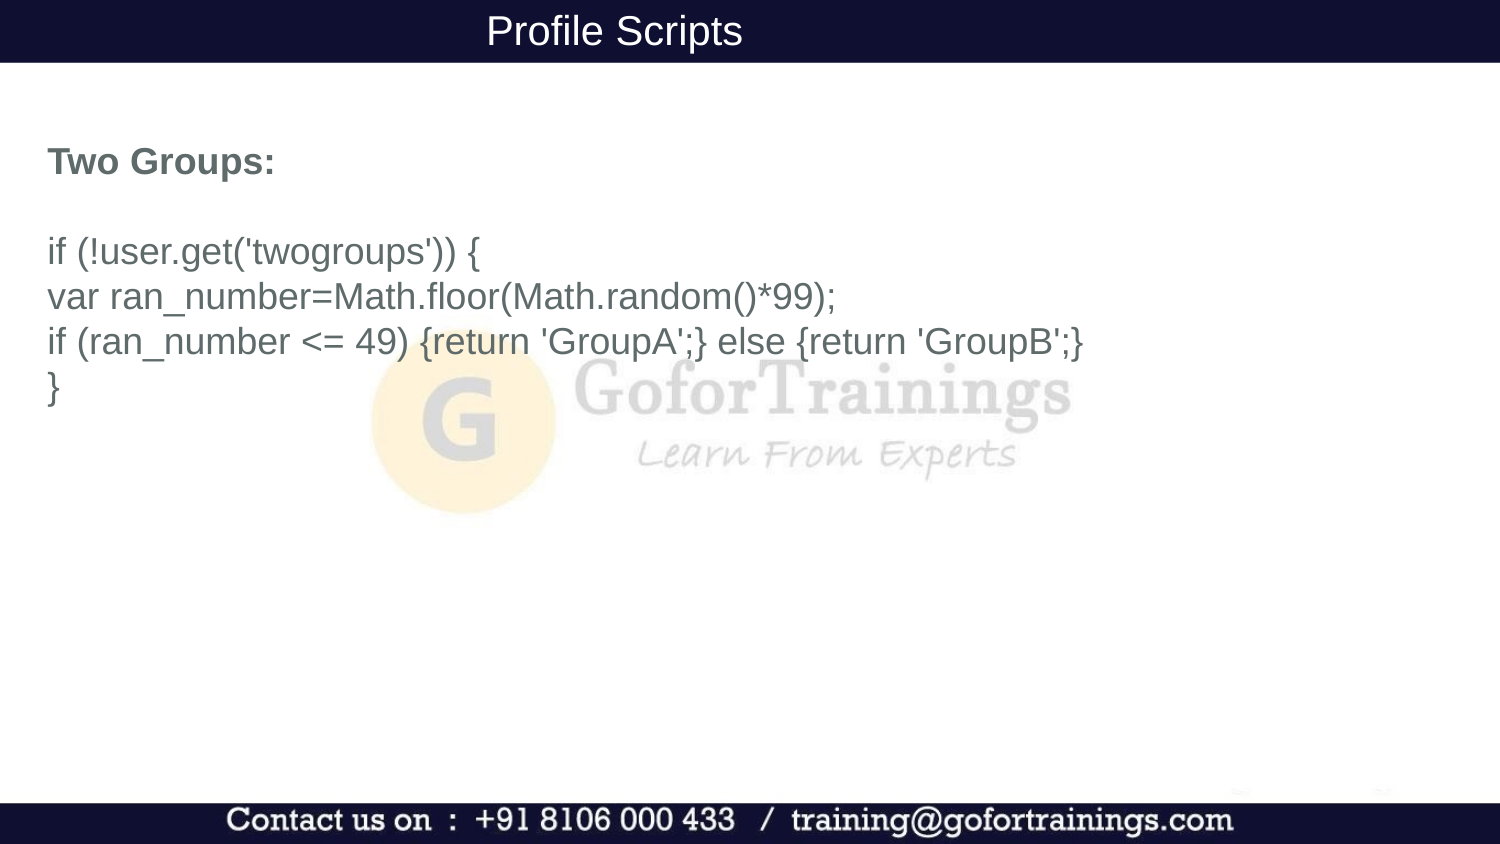

Profile Scripts

Two Groups:

if (!user.get('twogroups')) {
var ran_number=Math.floor(Math.random()*99);
if (ran_number <= 49) {return 'GroupA';} else {return 'GroupB';}
}